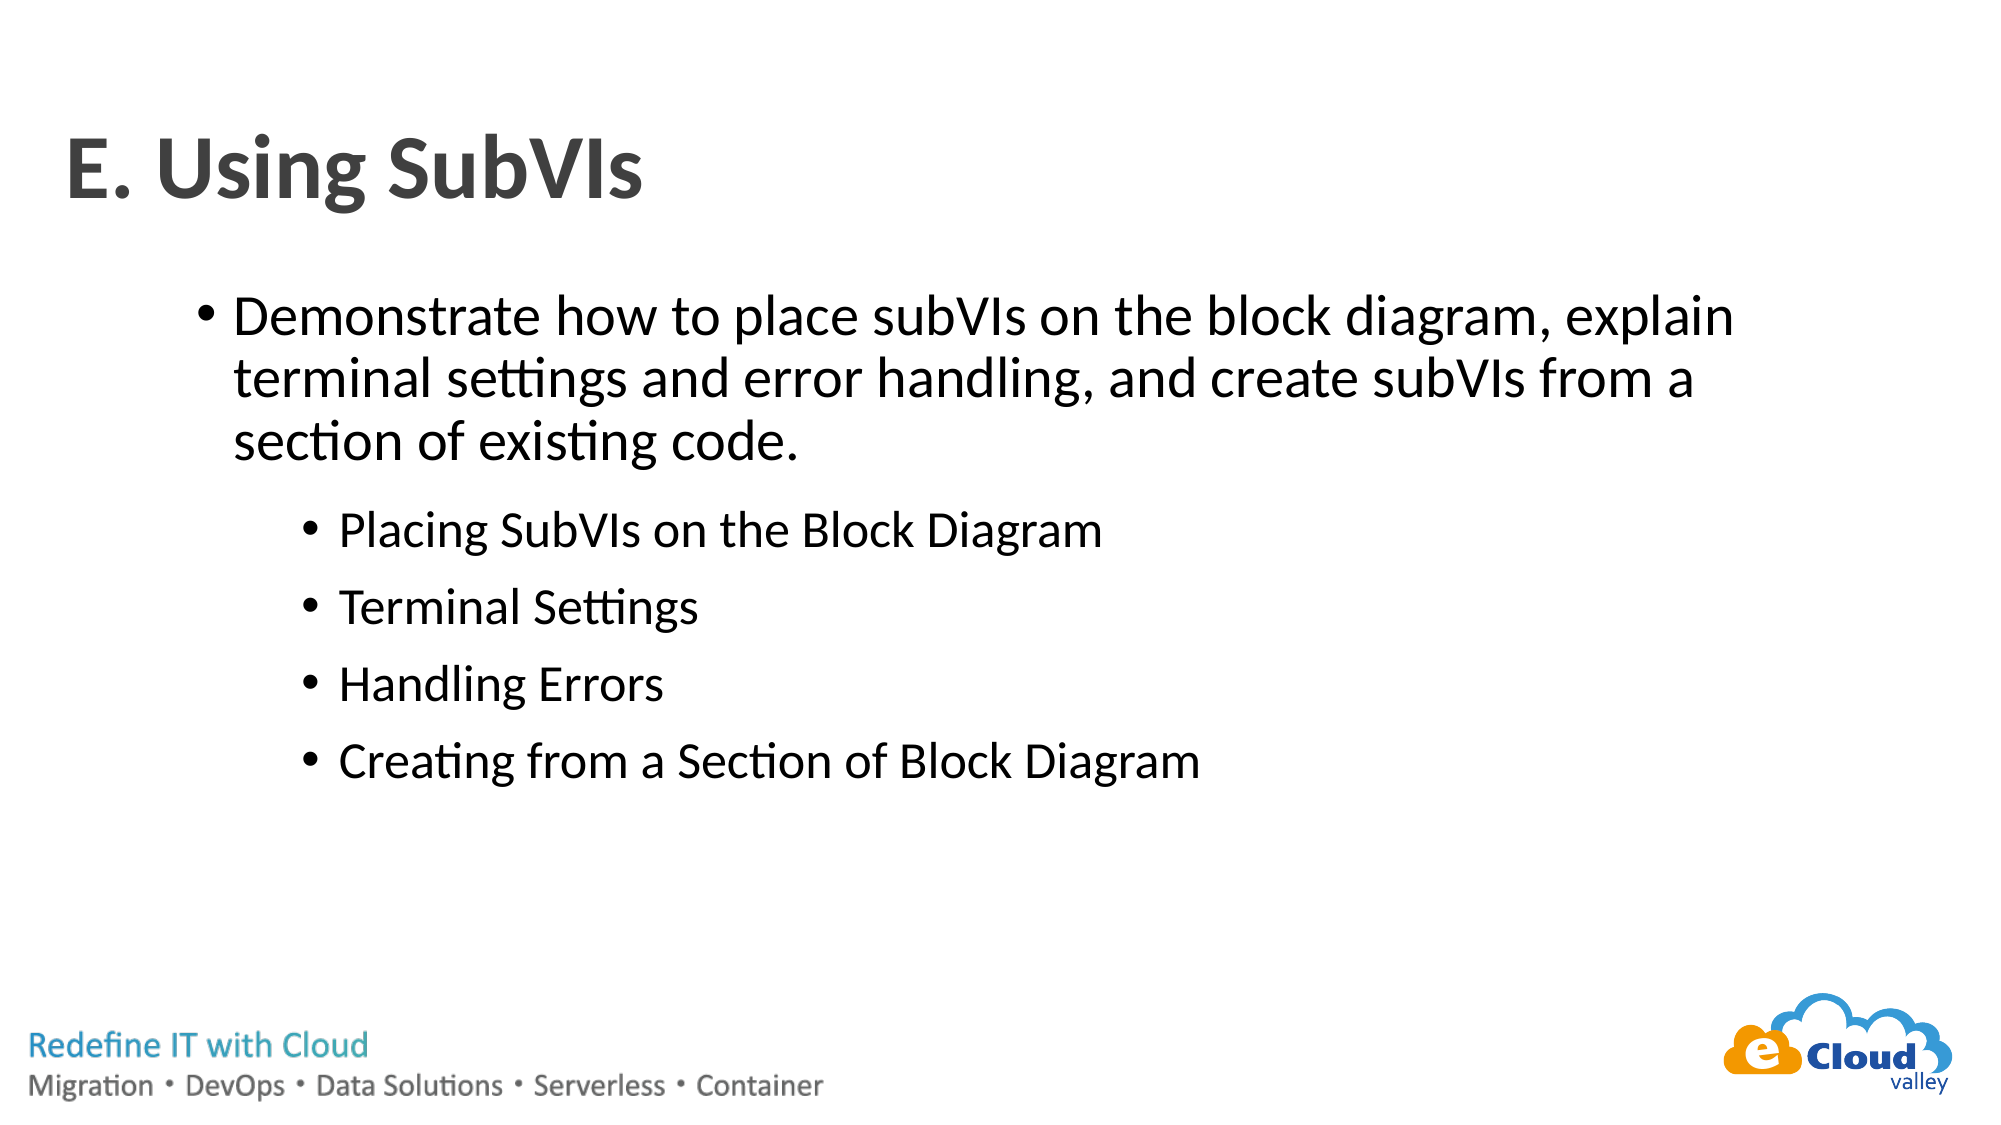

# E. Using SubVIs
Demonstrate how to place subVIs on the block diagram, explain terminal settings and error handling, and create subVIs from a section of existing code.
Placing SubVIs on the Block Diagram
Terminal Settings
Handling Errors
Creating from a Section of Block Diagram